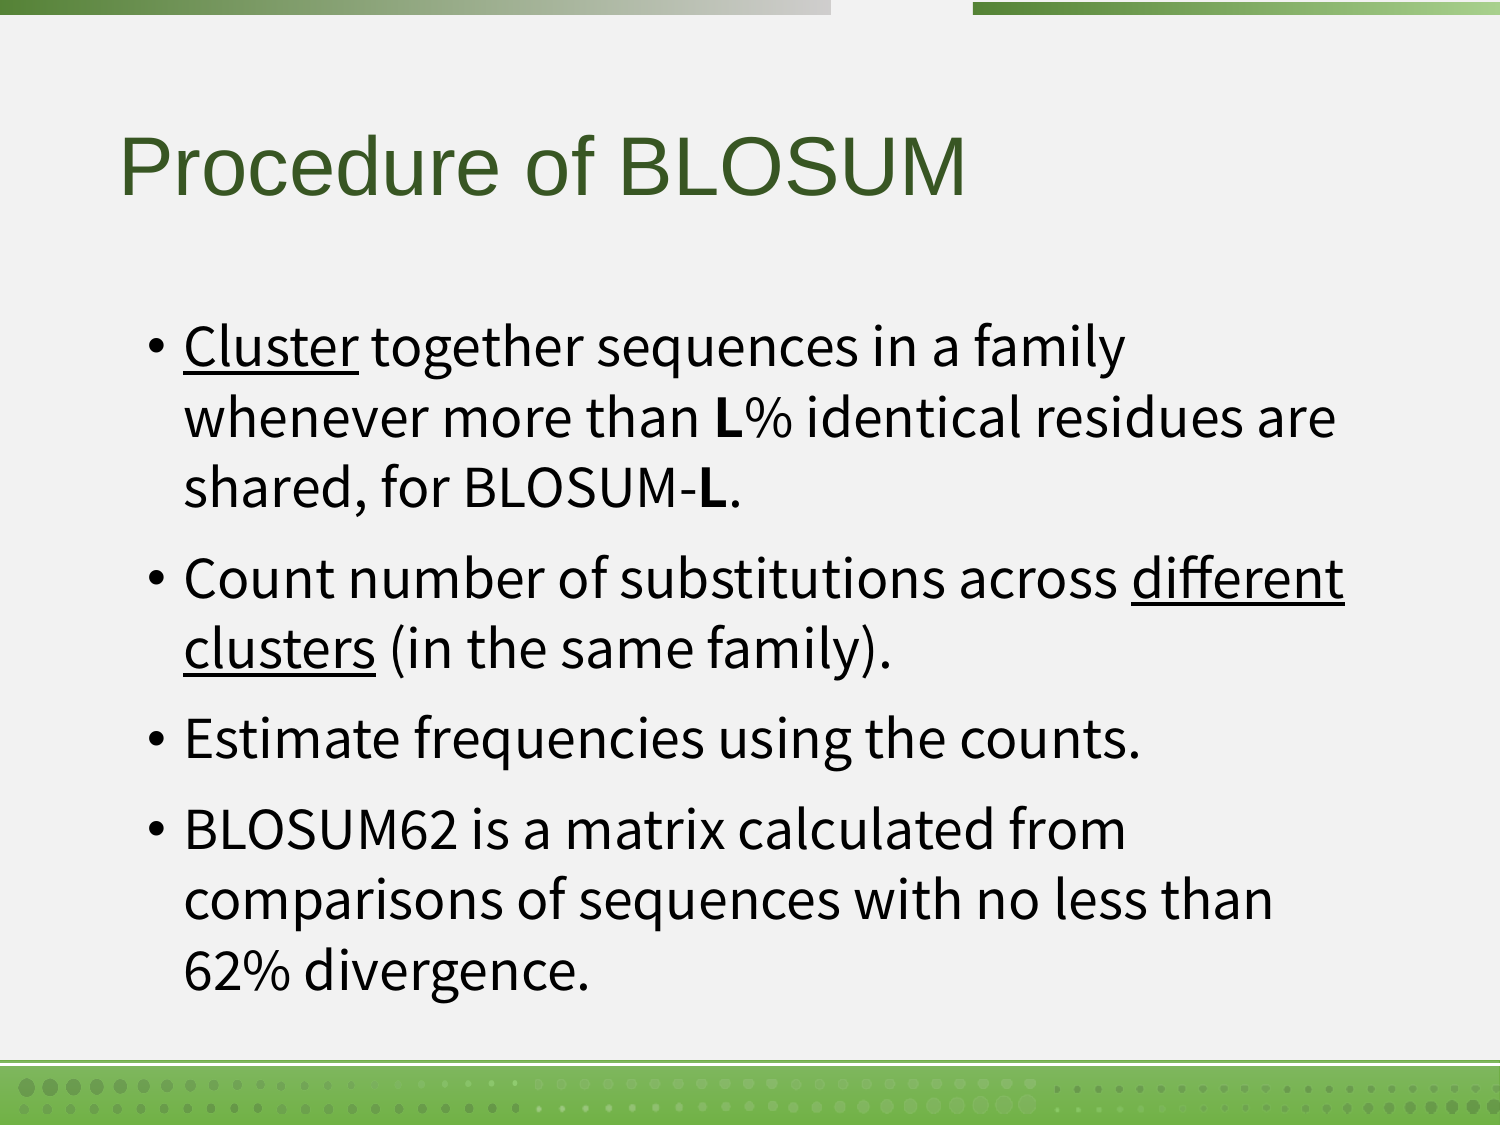

# Procedure of BLOSUM
Cluster together sequences in a family whenever more than L% identical residues are shared, for BLOSUM-L.
Count number of substitutions across different clusters (in the same family).
Estimate frequencies using the counts.
BLOSUM62 is a matrix calculated from comparisons of sequences with no less than 62% divergence.